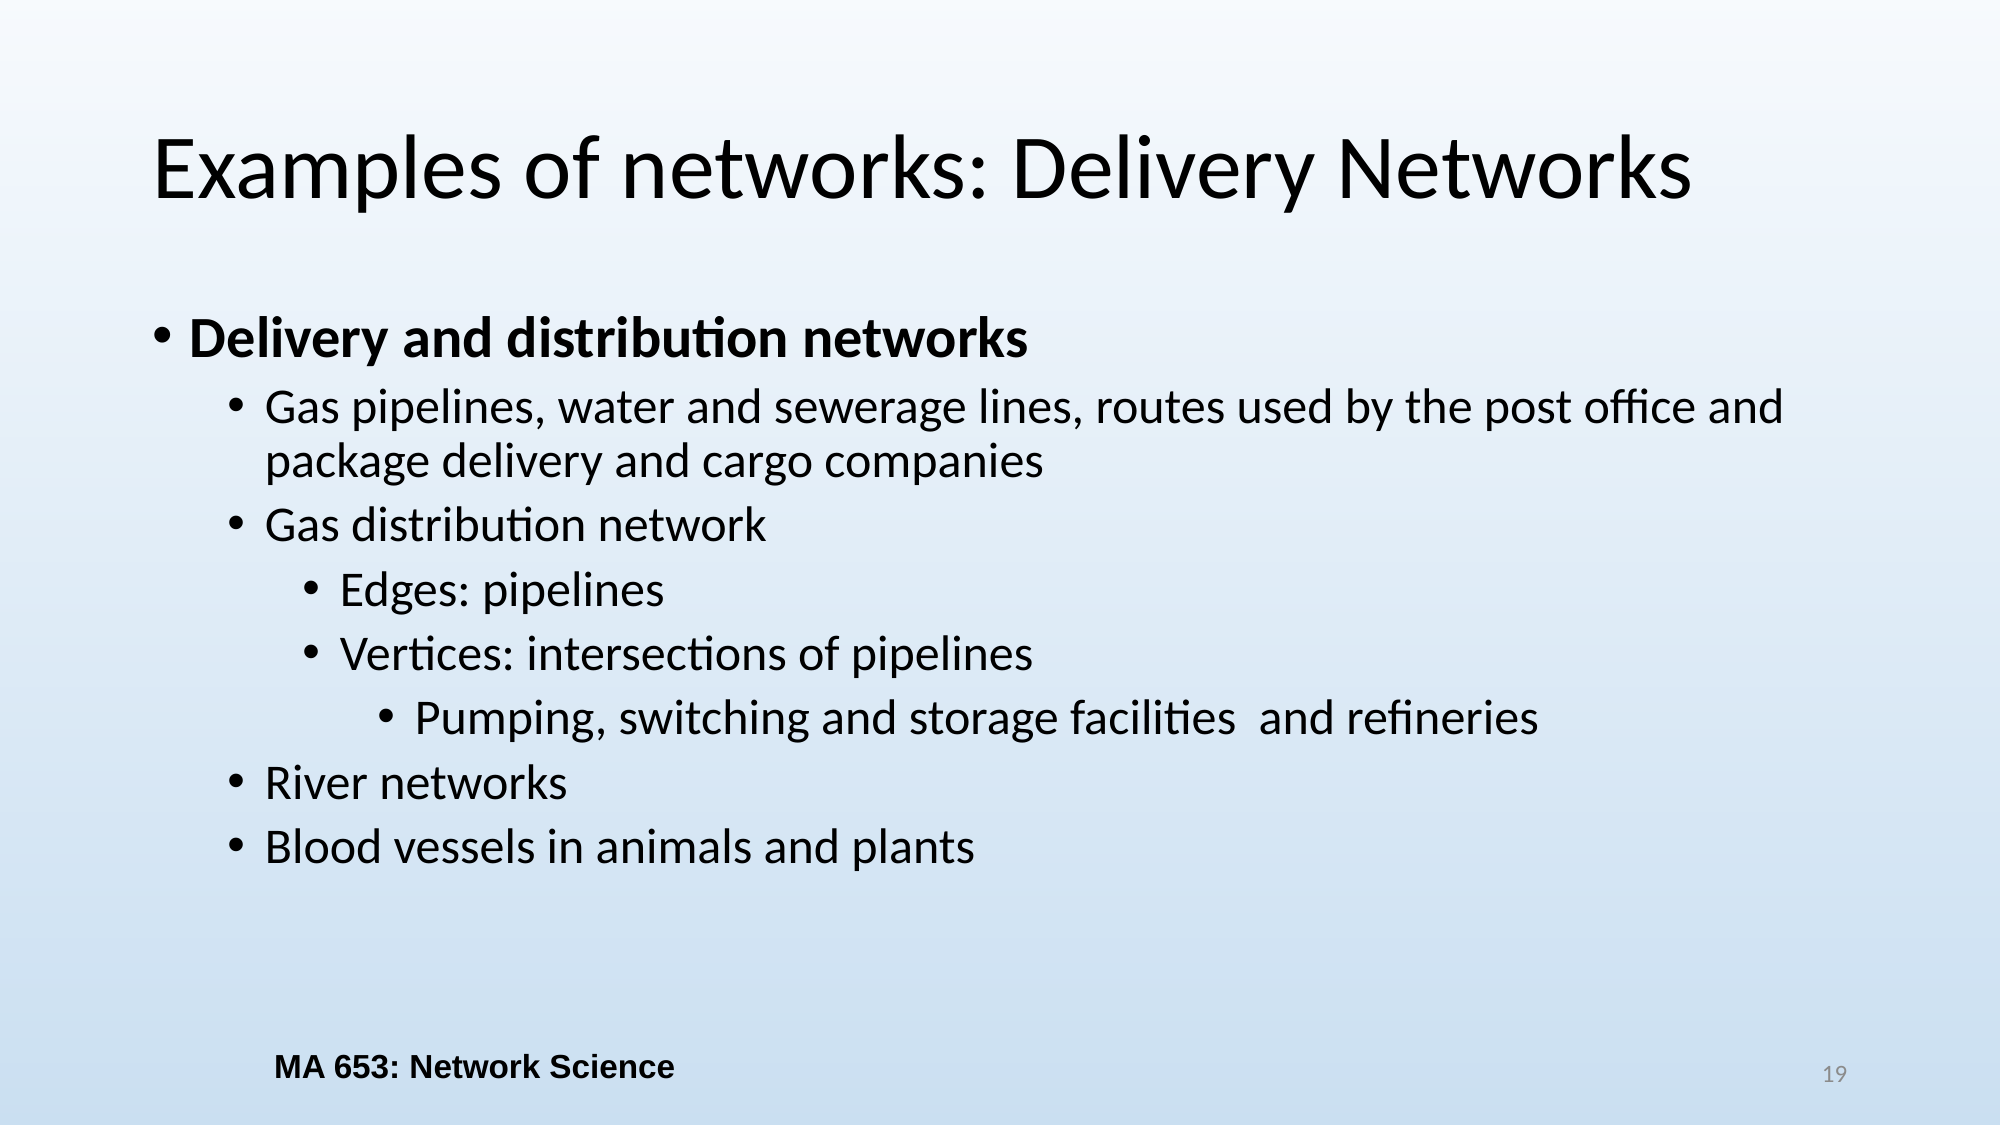

# Examples of networks: Delivery Networks
Delivery and distribution networks
Gas pipelines, water and sewerage lines, routes used by the post office and package delivery and cargo companies
Gas distribution network
Edges: pipelines
Vertices: intersections of pipelines
Pumping, switching and storage facilities  and refineries
River networks
Blood vessels in animals and plants
MA 653: Network Science
19